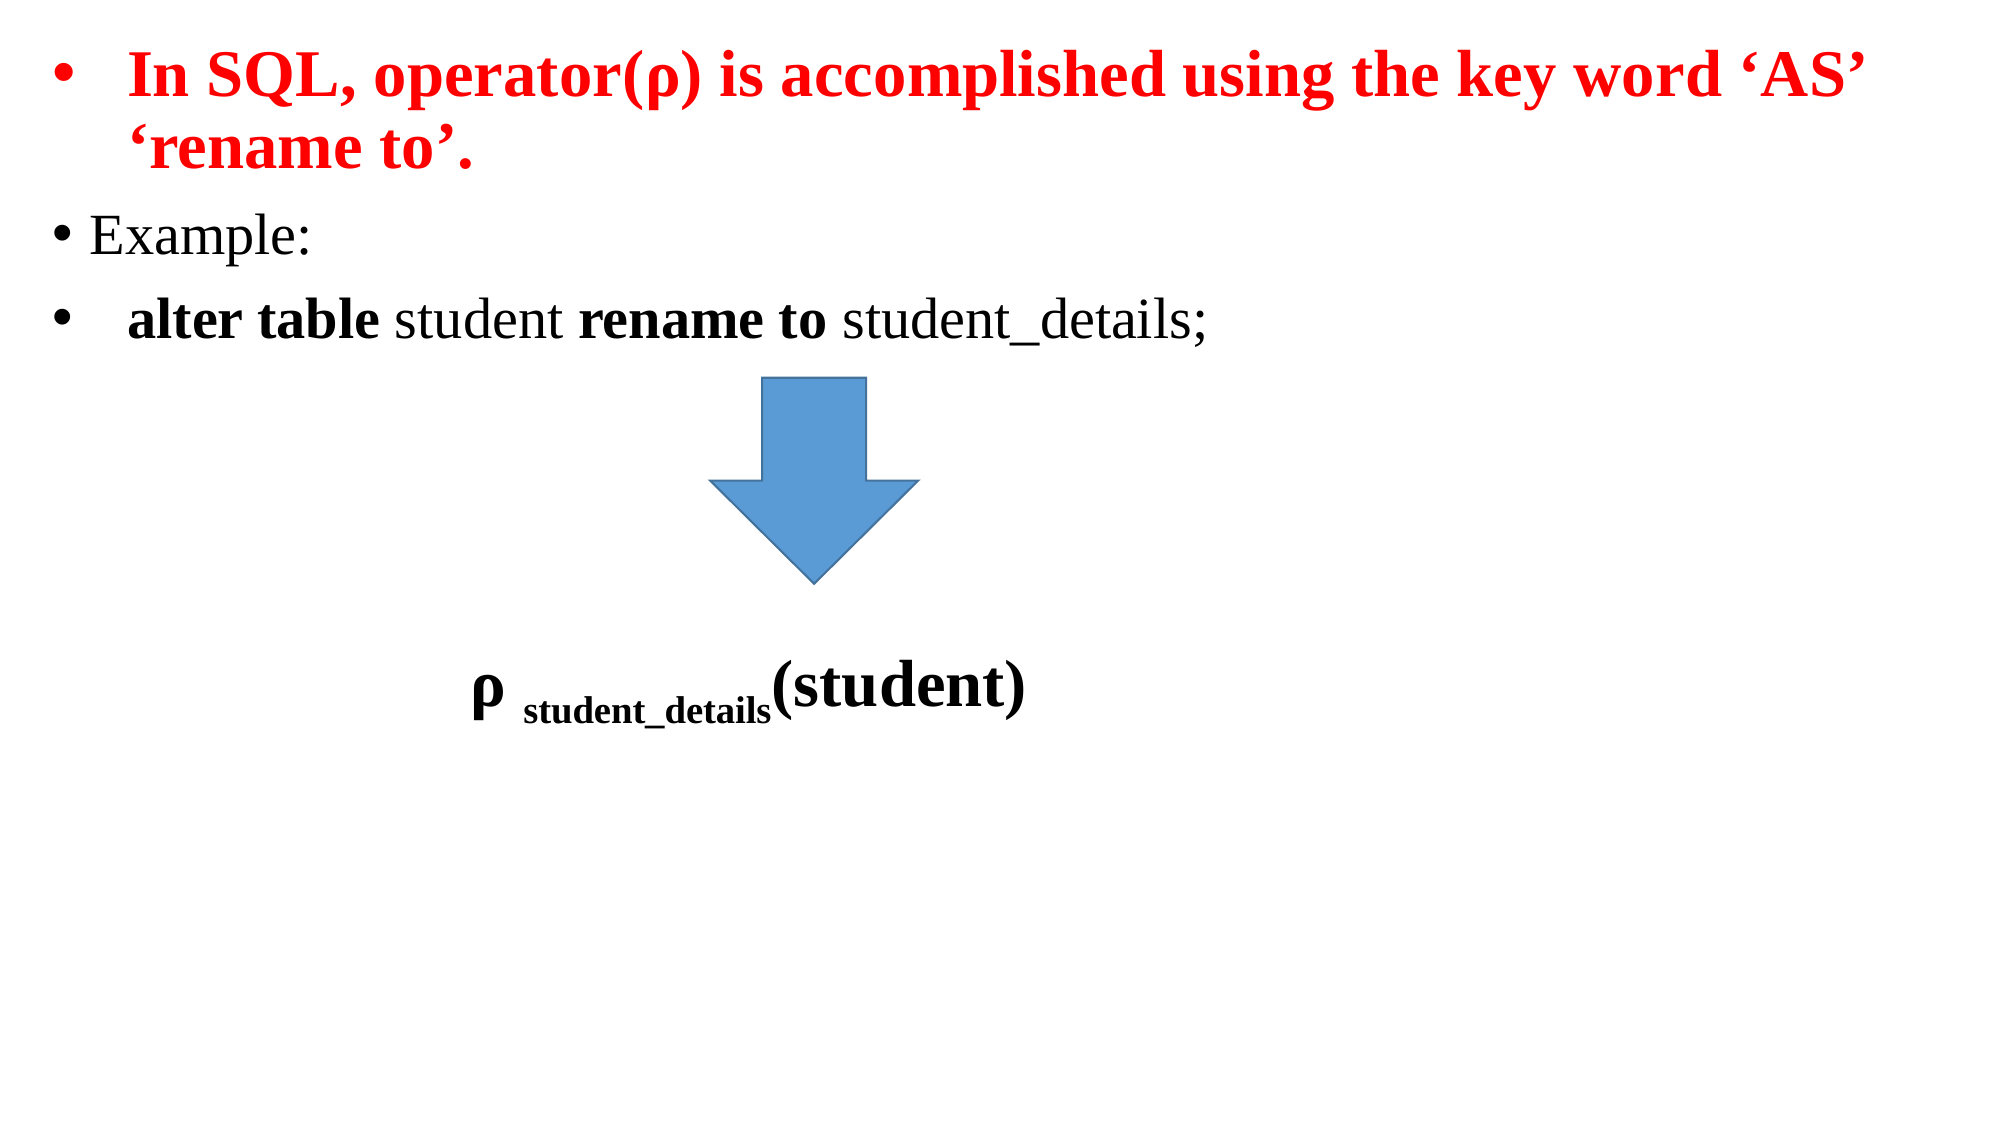

In SQL, operator(ρ) is accomplished using the key word ‘AS’ ‘rename to’.
Example:
alter table student rename to student_details;

                         ρ student_details(student)